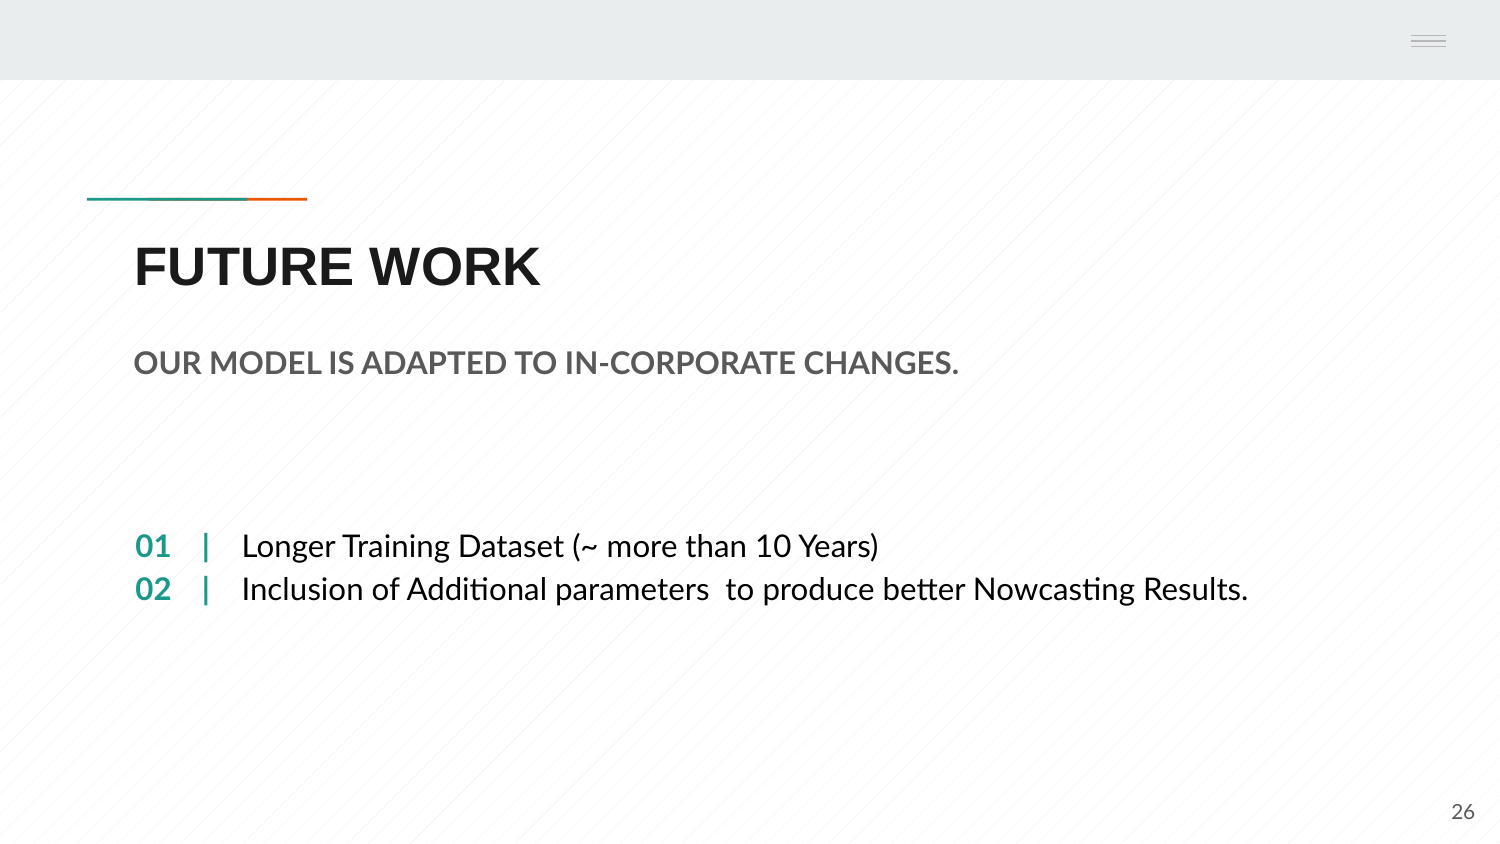

# FUTURE WORK
OUR MODEL IS ADAPTED TO IN-CORPORATE CHANGES.
01    |    Longer Training Dataset (~ more than 10 Years)
02    |    Inclusion of Additional parameters  to produce better Nowcasting Results.
26